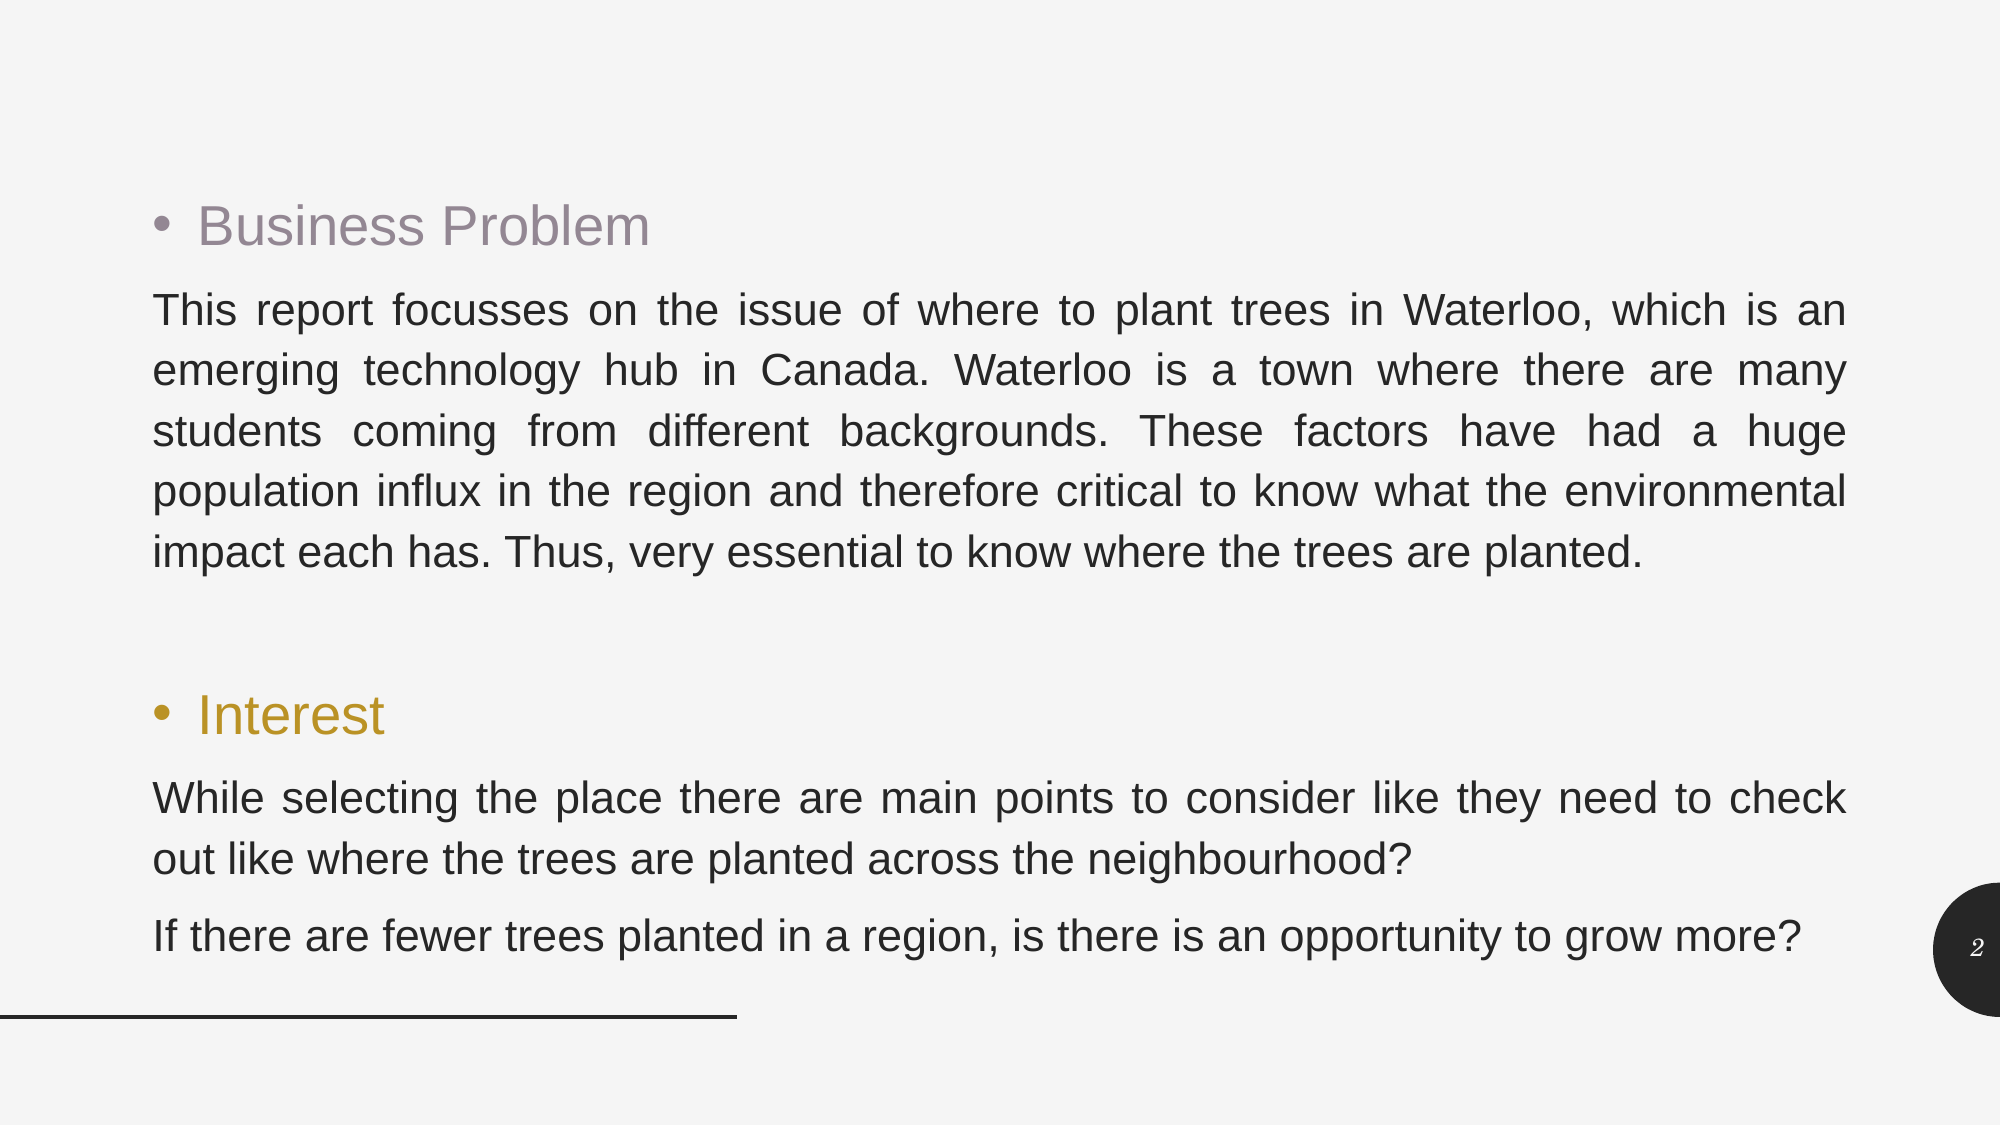

Business Problem
This report focusses on the issue of where to plant trees in Waterloo, which is an emerging technology hub in Canada. Waterloo is a town where there are many students coming from different backgrounds. These factors have had a huge population influx in the region and therefore critical to know what the environmental impact each has. Thus, very essential to know where the trees are planted.

Interest
While selecting the place there are main points to consider like they need to check out like where the trees are planted across the neighbourhood?
If there are fewer trees planted in a region, is there is an opportunity to grow more?
2